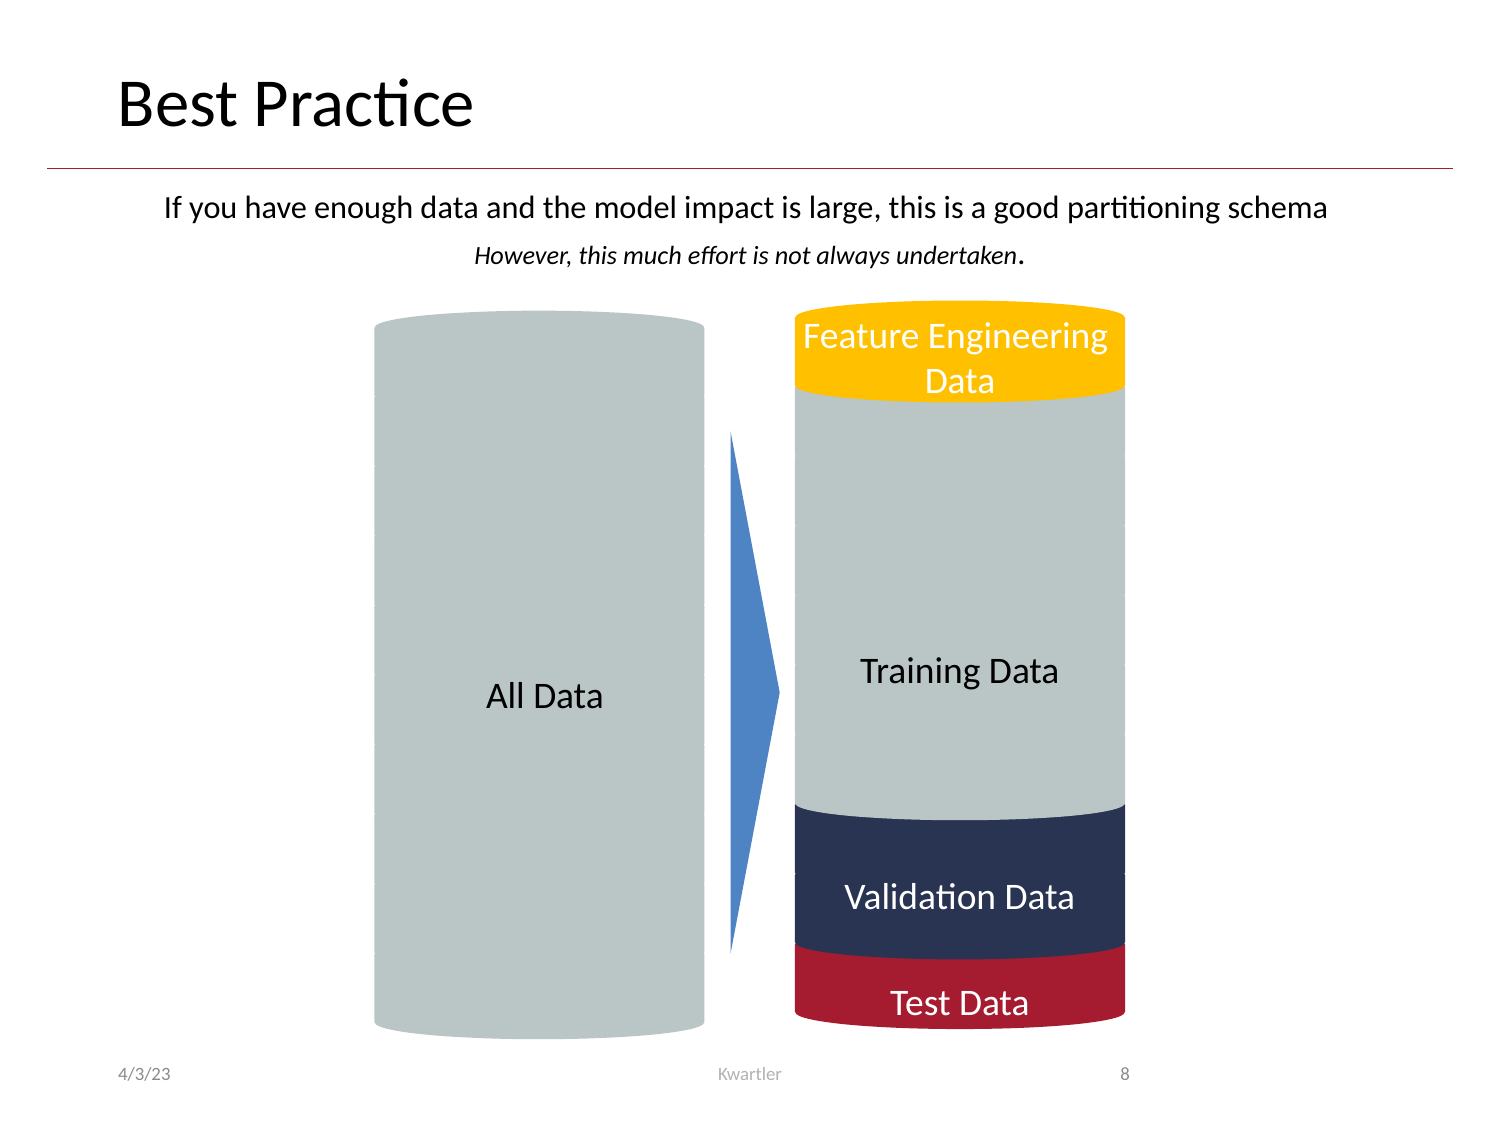

# Best Practice
If you have enough data and the model impact is large, this is a good partitioning schema
However, this much effort is not always undertaken.

Feature Engineering
Data

Training Data

All Data

Validation Data

Test Data
4/3/23
Kwartler
8